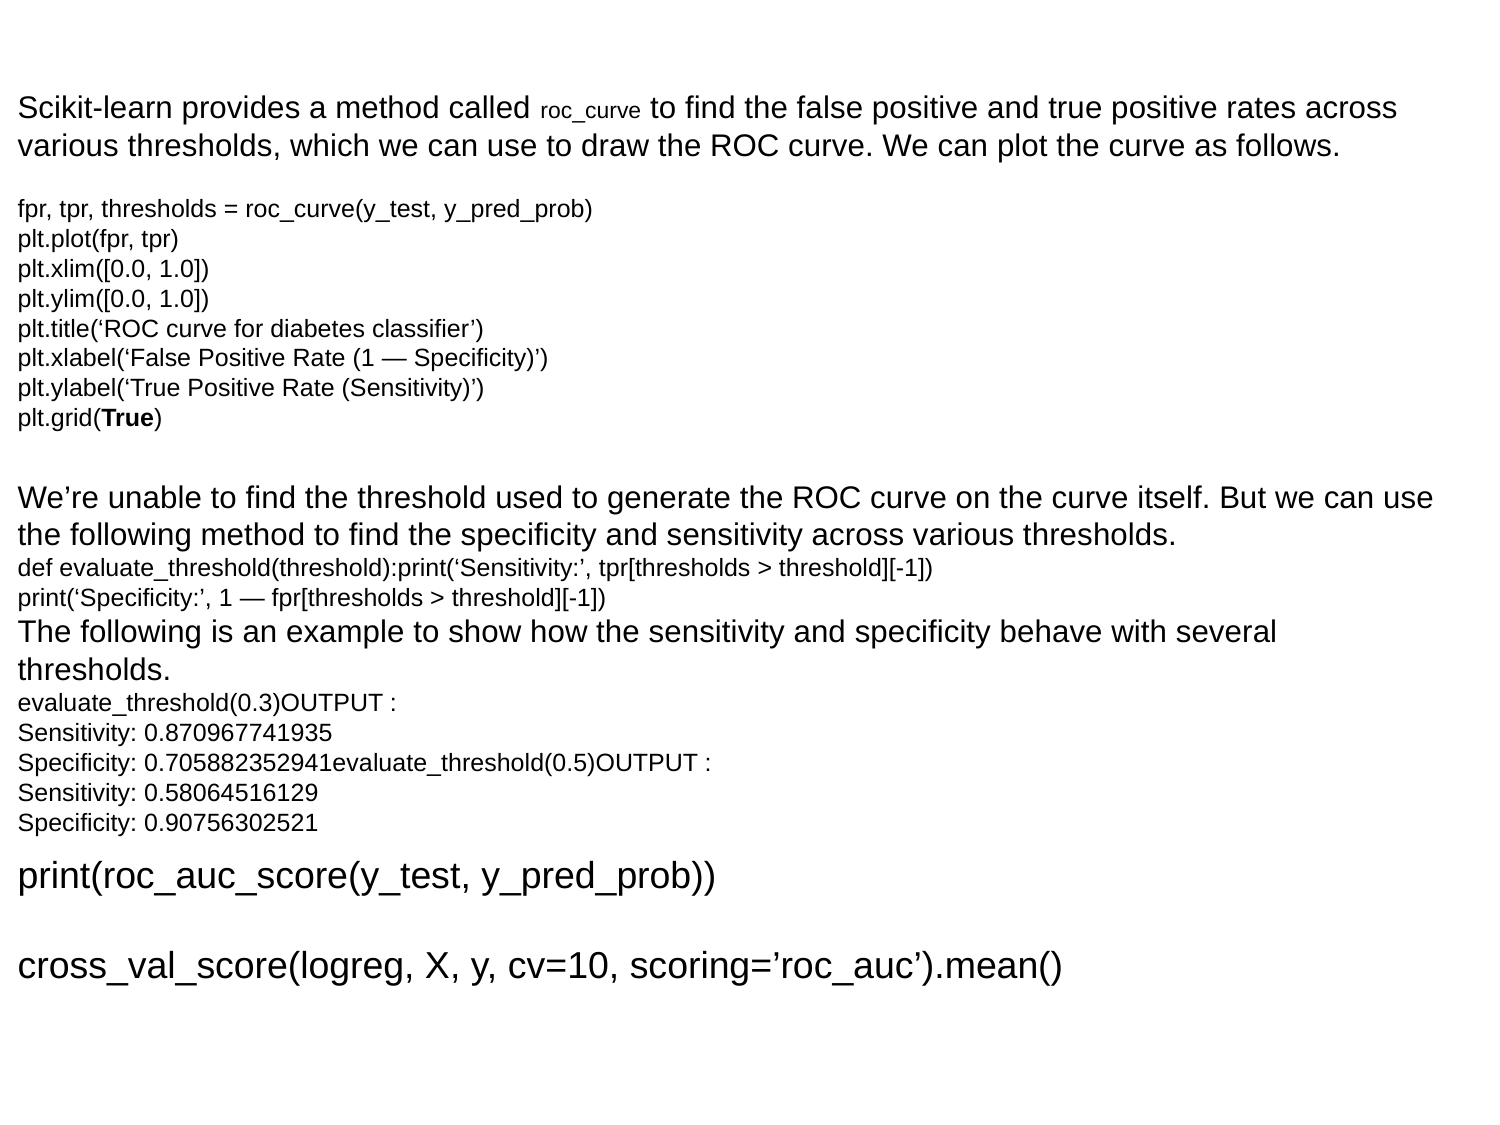

Scikit-learn provides a method called roc_curve to find the false positive and true positive rates across various thresholds, which we can use to draw the ROC curve. We can plot the curve as follows.

fpr, tpr, thresholds = roc_curve(y_test, y_pred_prob)
plt.plot(fpr, tpr)
plt.xlim([0.0, 1.0])
plt.ylim([0.0, 1.0])
plt.title(‘ROC curve for diabetes classifier’)
plt.xlabel(‘False Positive Rate (1 — Specificity)’)
plt.ylabel(‘True Positive Rate (Sensitivity)’)
plt.grid(True)

We’re unable to find the threshold used to generate the ROC curve on the curve itself. But we can use the following method to find the specificity and sensitivity across various thresholds.
def evaluate_threshold(threshold):print(‘Sensitivity:’, tpr[thresholds > threshold][-1])
print(‘Specificity:’, 1 — fpr[thresholds > threshold][-1])
The following is an example to show how the sensitivity and specificity behave with several thresholds.
evaluate_threshold(0.3)OUTPUT :
Sensitivity: 0.870967741935
Specificity: 0.705882352941evaluate_threshold(0.5)OUTPUT :
Sensitivity: 0.58064516129
Specificity: 0.90756302521

print(roc_auc_score(y_test, y_pred_prob))

cross_val_score(logreg, X, y, cv=10, scoring=’roc_auc’).mean()